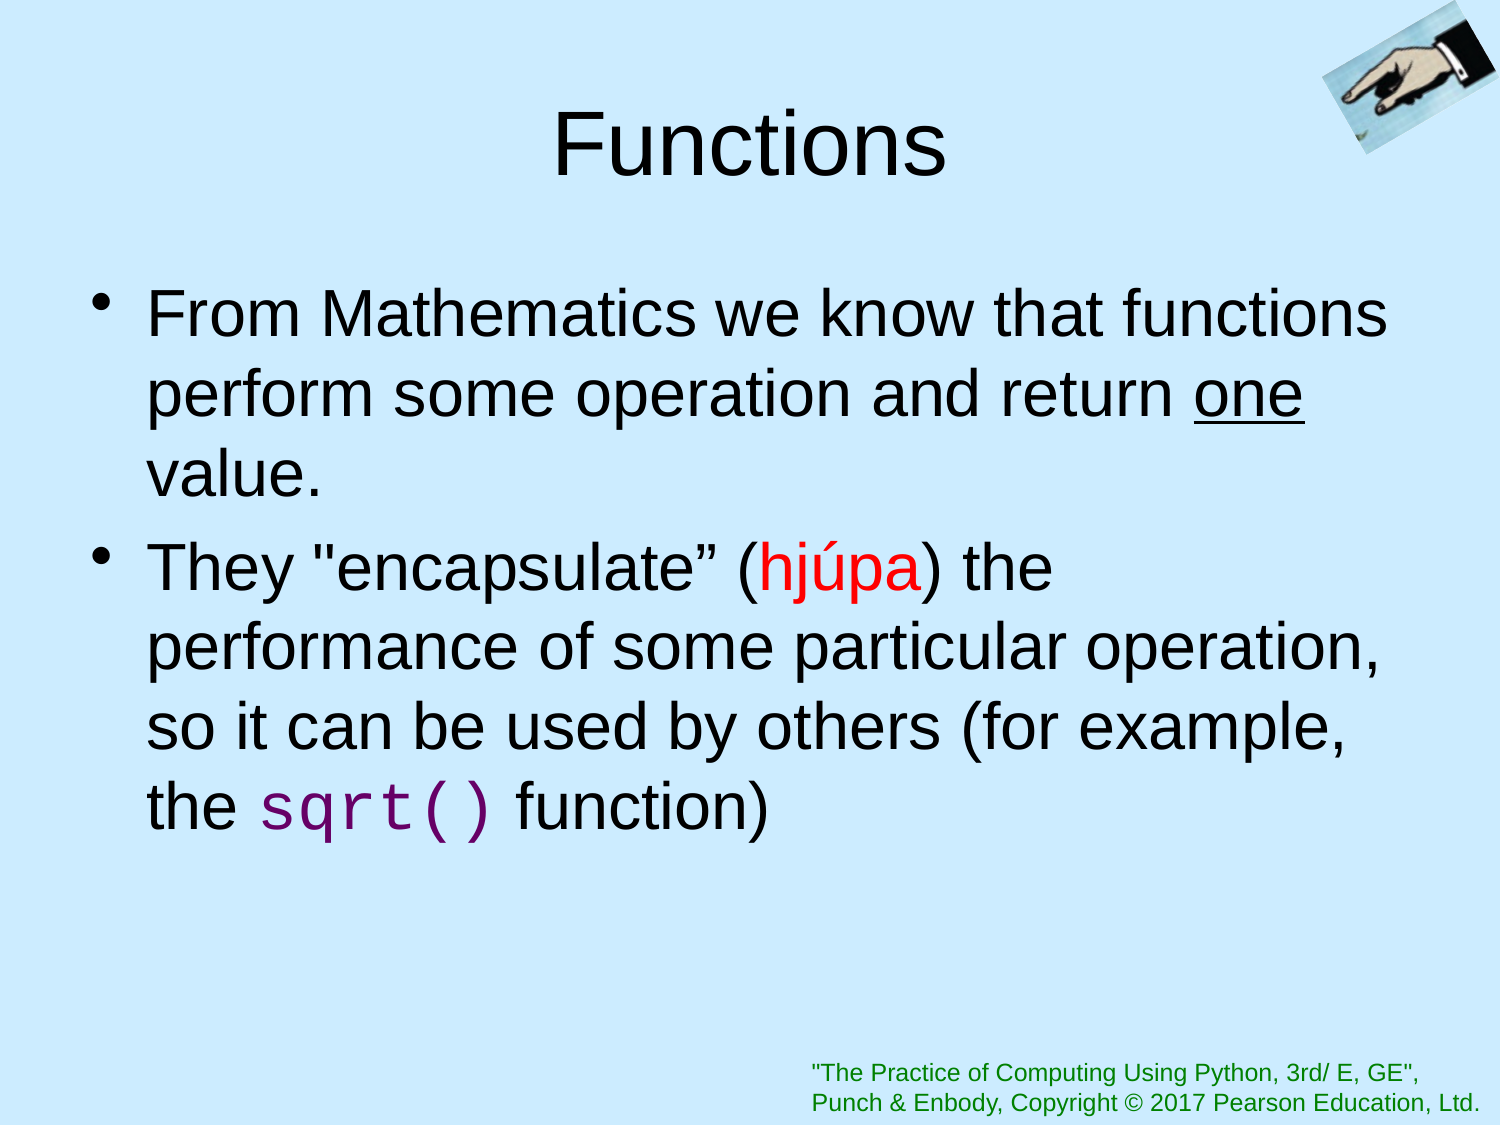

# Functions
From Mathematics we know that functions perform some operation and return one value.
They "encapsulate” (hjúpa) the performance of some particular operation, so it can be used by others (for example, the sqrt() function)